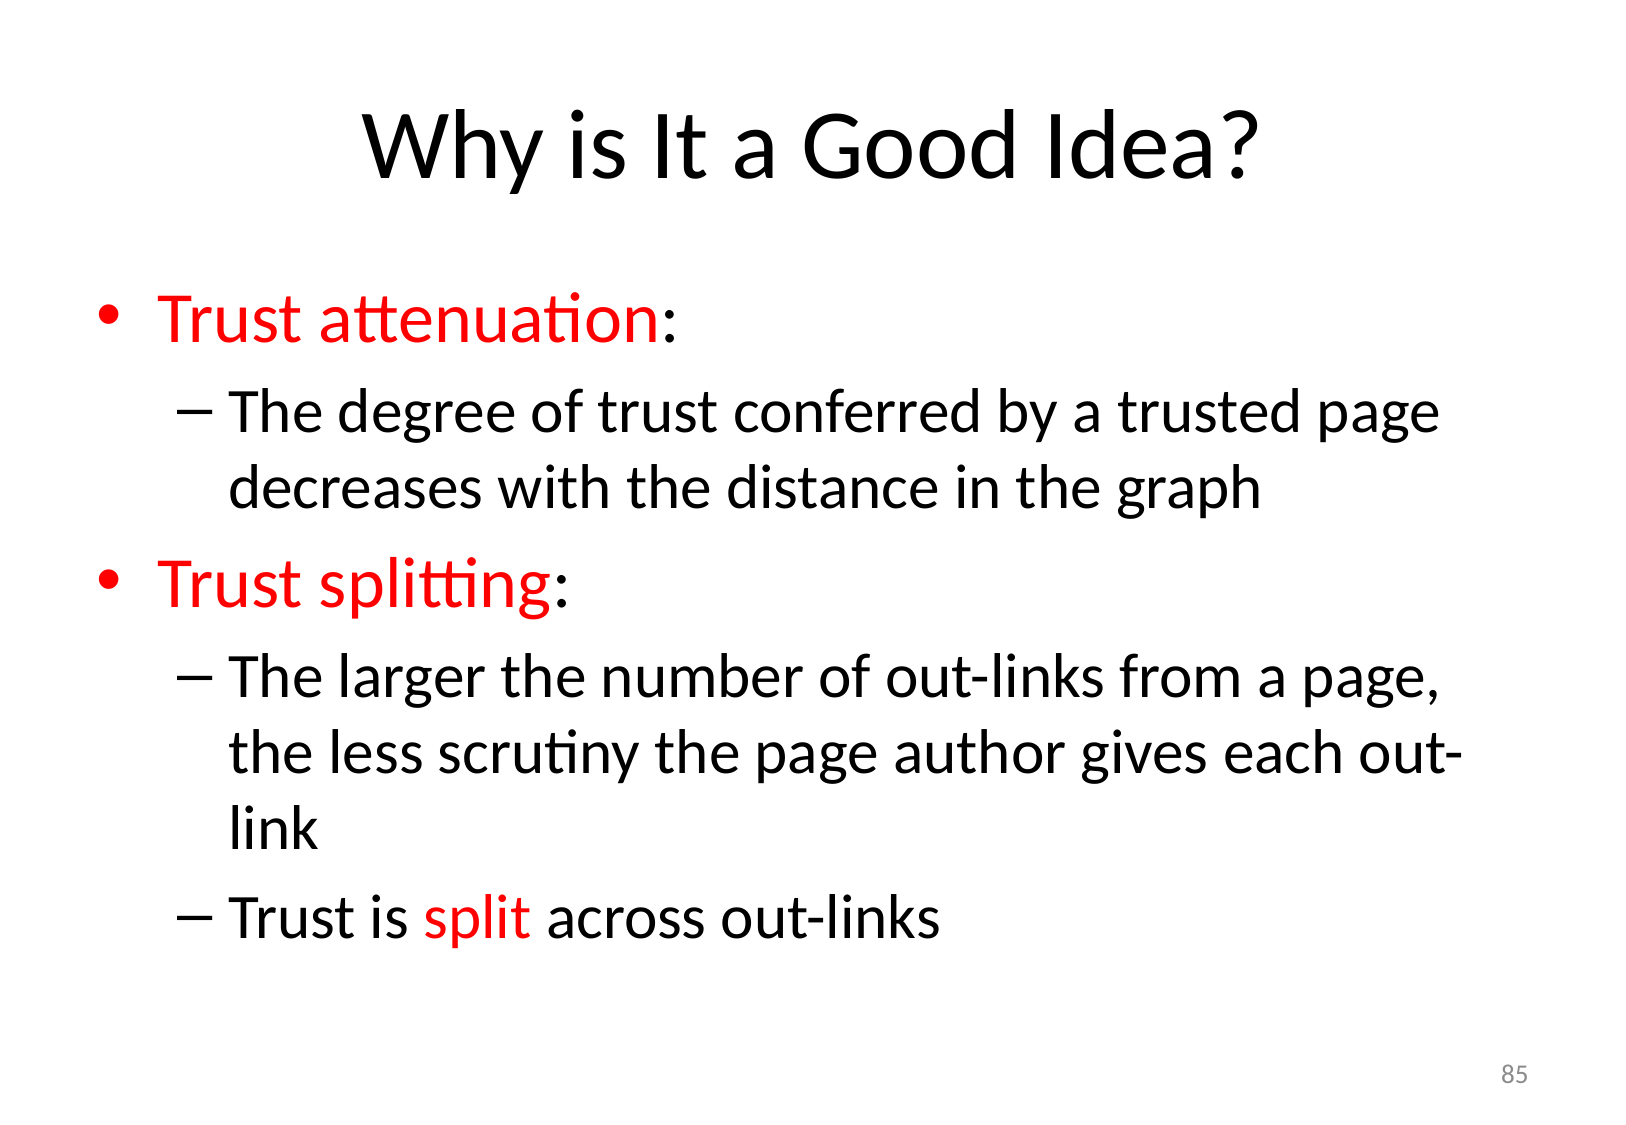

# Why is It a Good Idea?
Trust attenuation:
The degree of trust conferred by a trusted page decreases with the distance in the graph
Trust splitting:
The larger the number of out-links from a page, the less scrutiny the page author gives each out-link
Trust is split across out-links
85